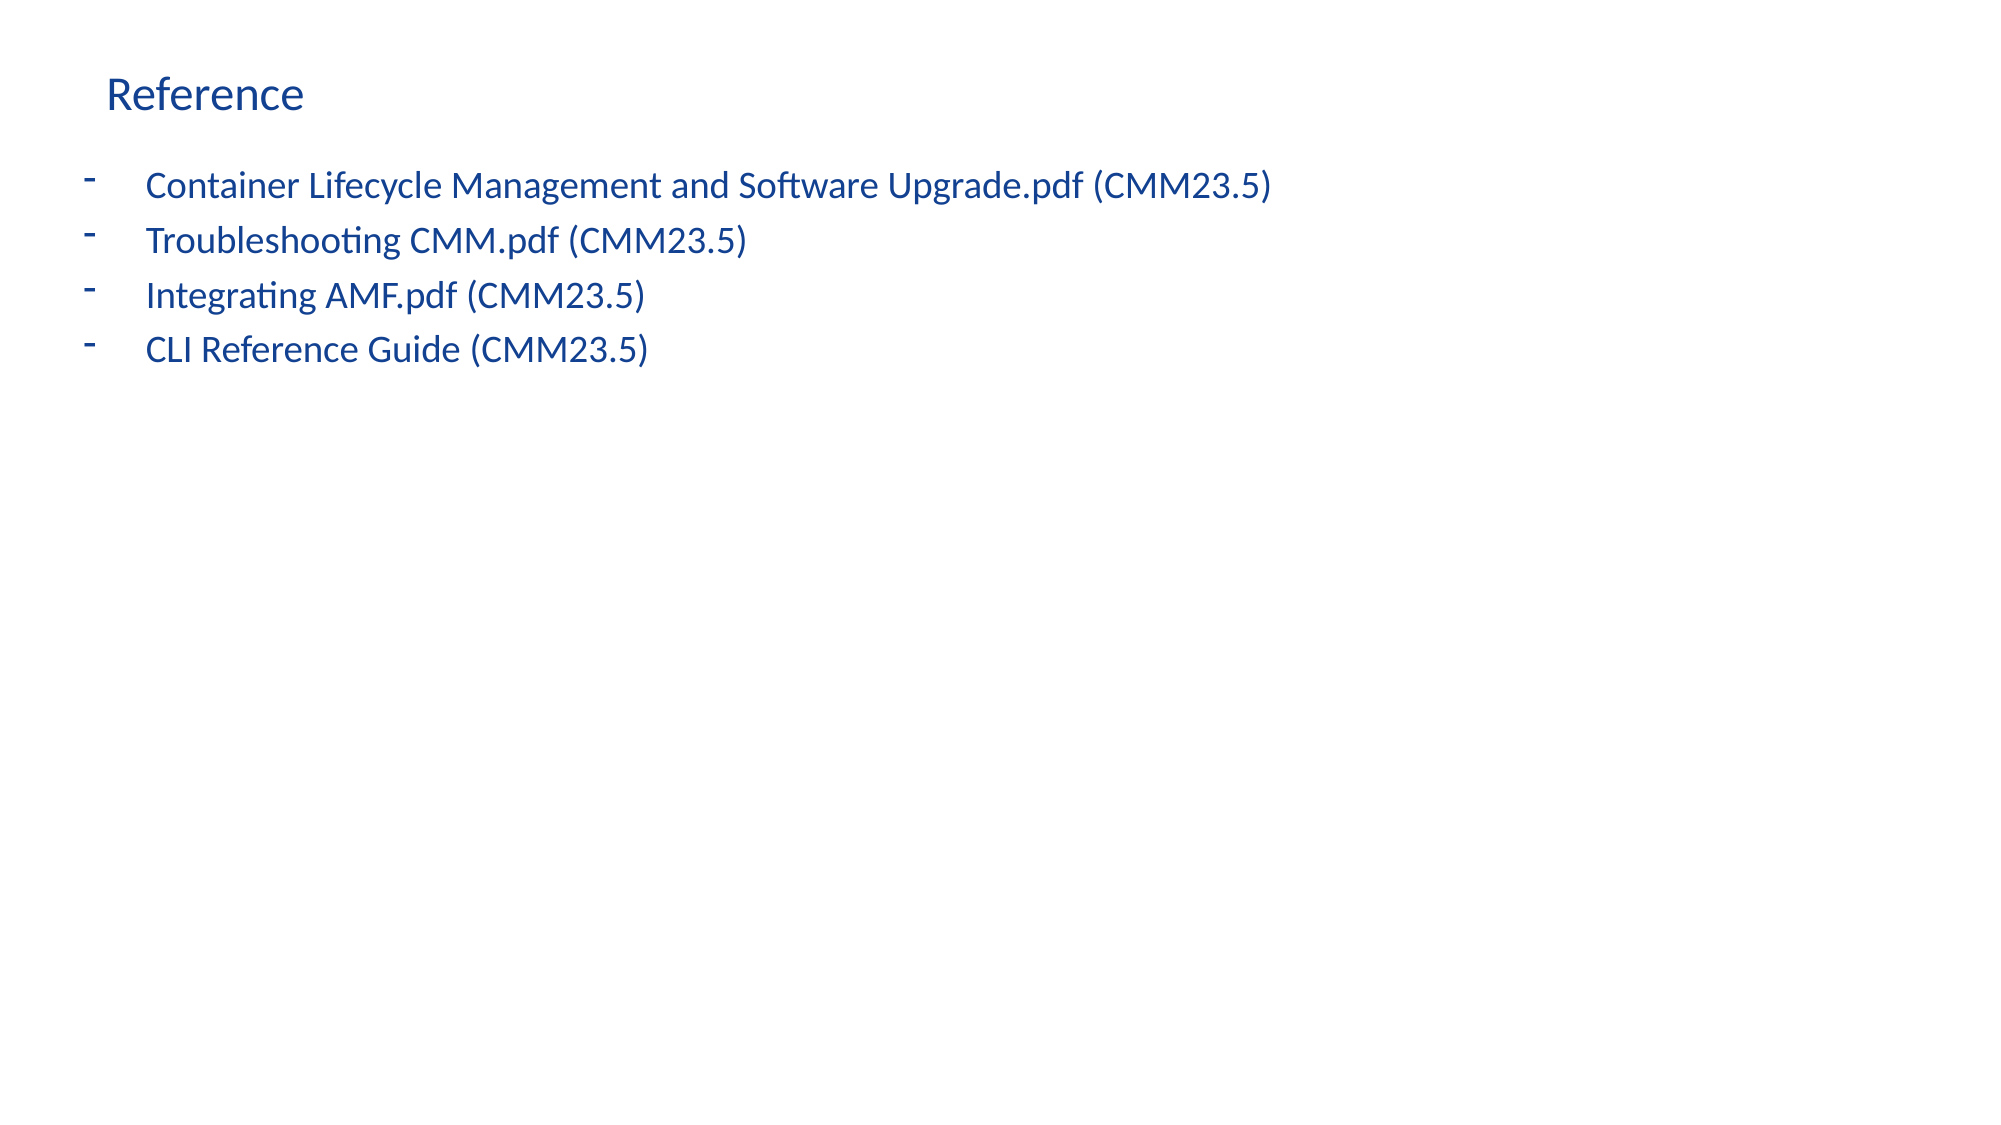

# Reference
Container Lifecycle Management and Software Upgrade.pdf (CMM23.5)
Troubleshooting CMM.pdf (CMM23.5)
Integrating AMF.pdf (CMM23.5)
CLI Reference Guide (CMM23.5)